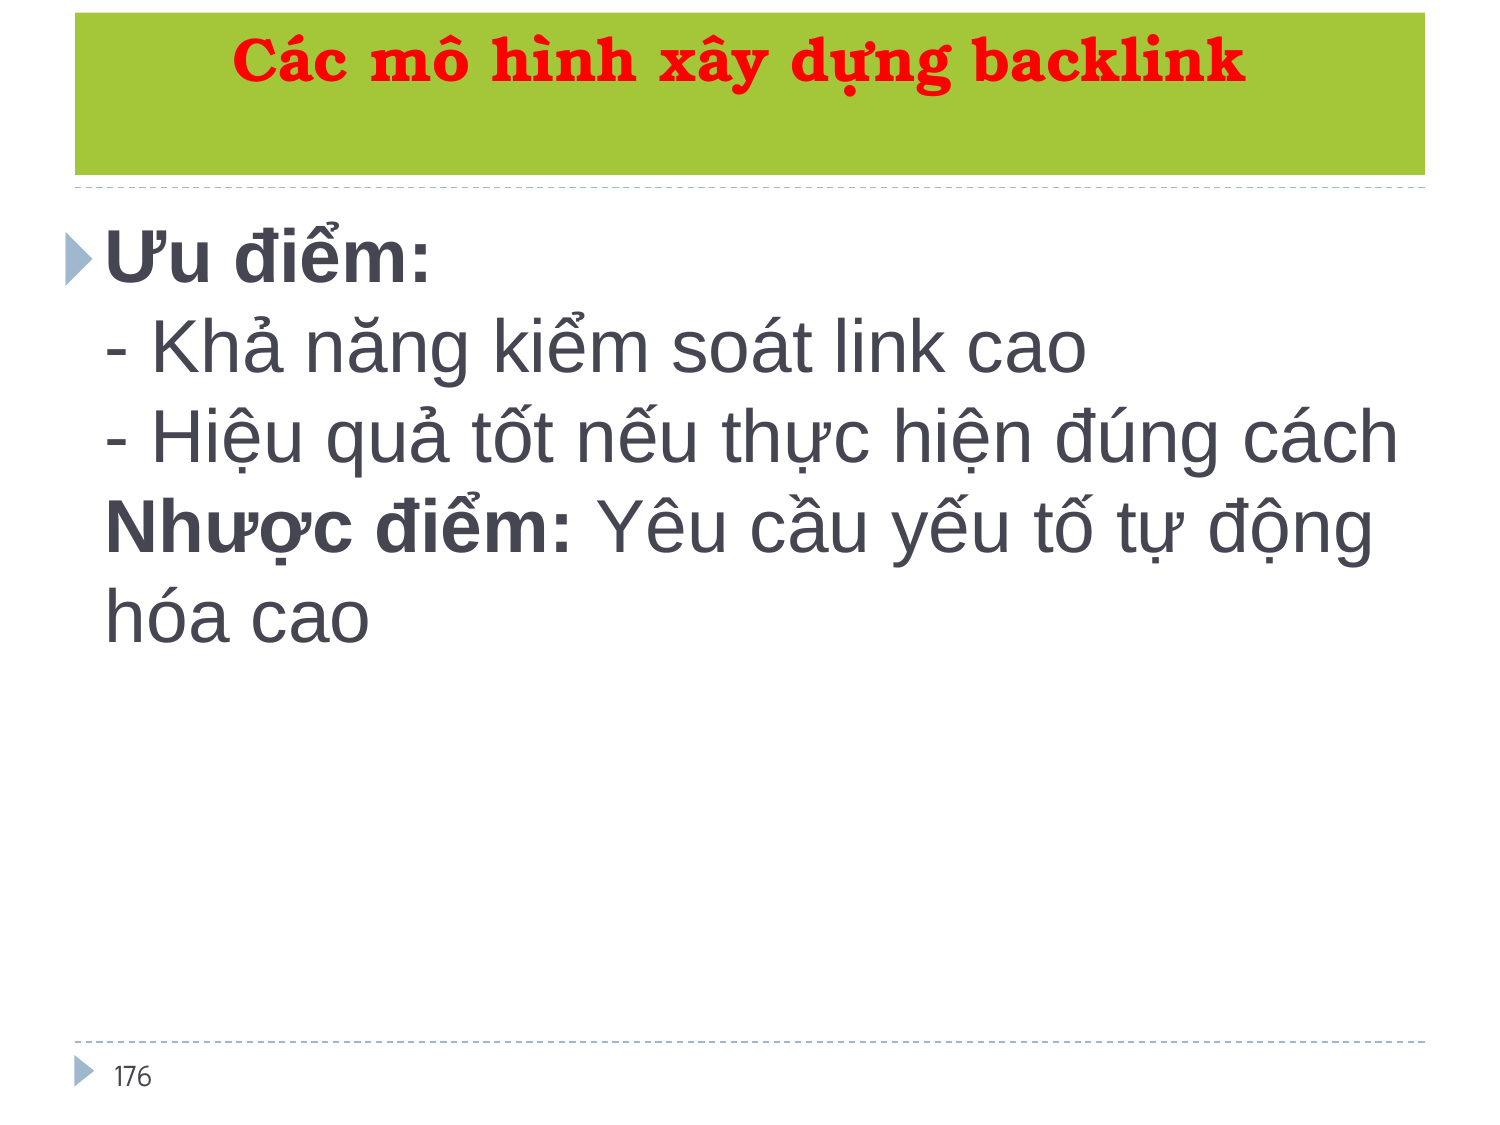

# Các mô hình xây dựng backlink
Ưu điểm:
- Khả năng kiểm soát link cao
- Hiệu quả tốt nếu thực hiện đúng cách
Nhược điểm: Yêu cầu yếu tố tự động hóa cao
176